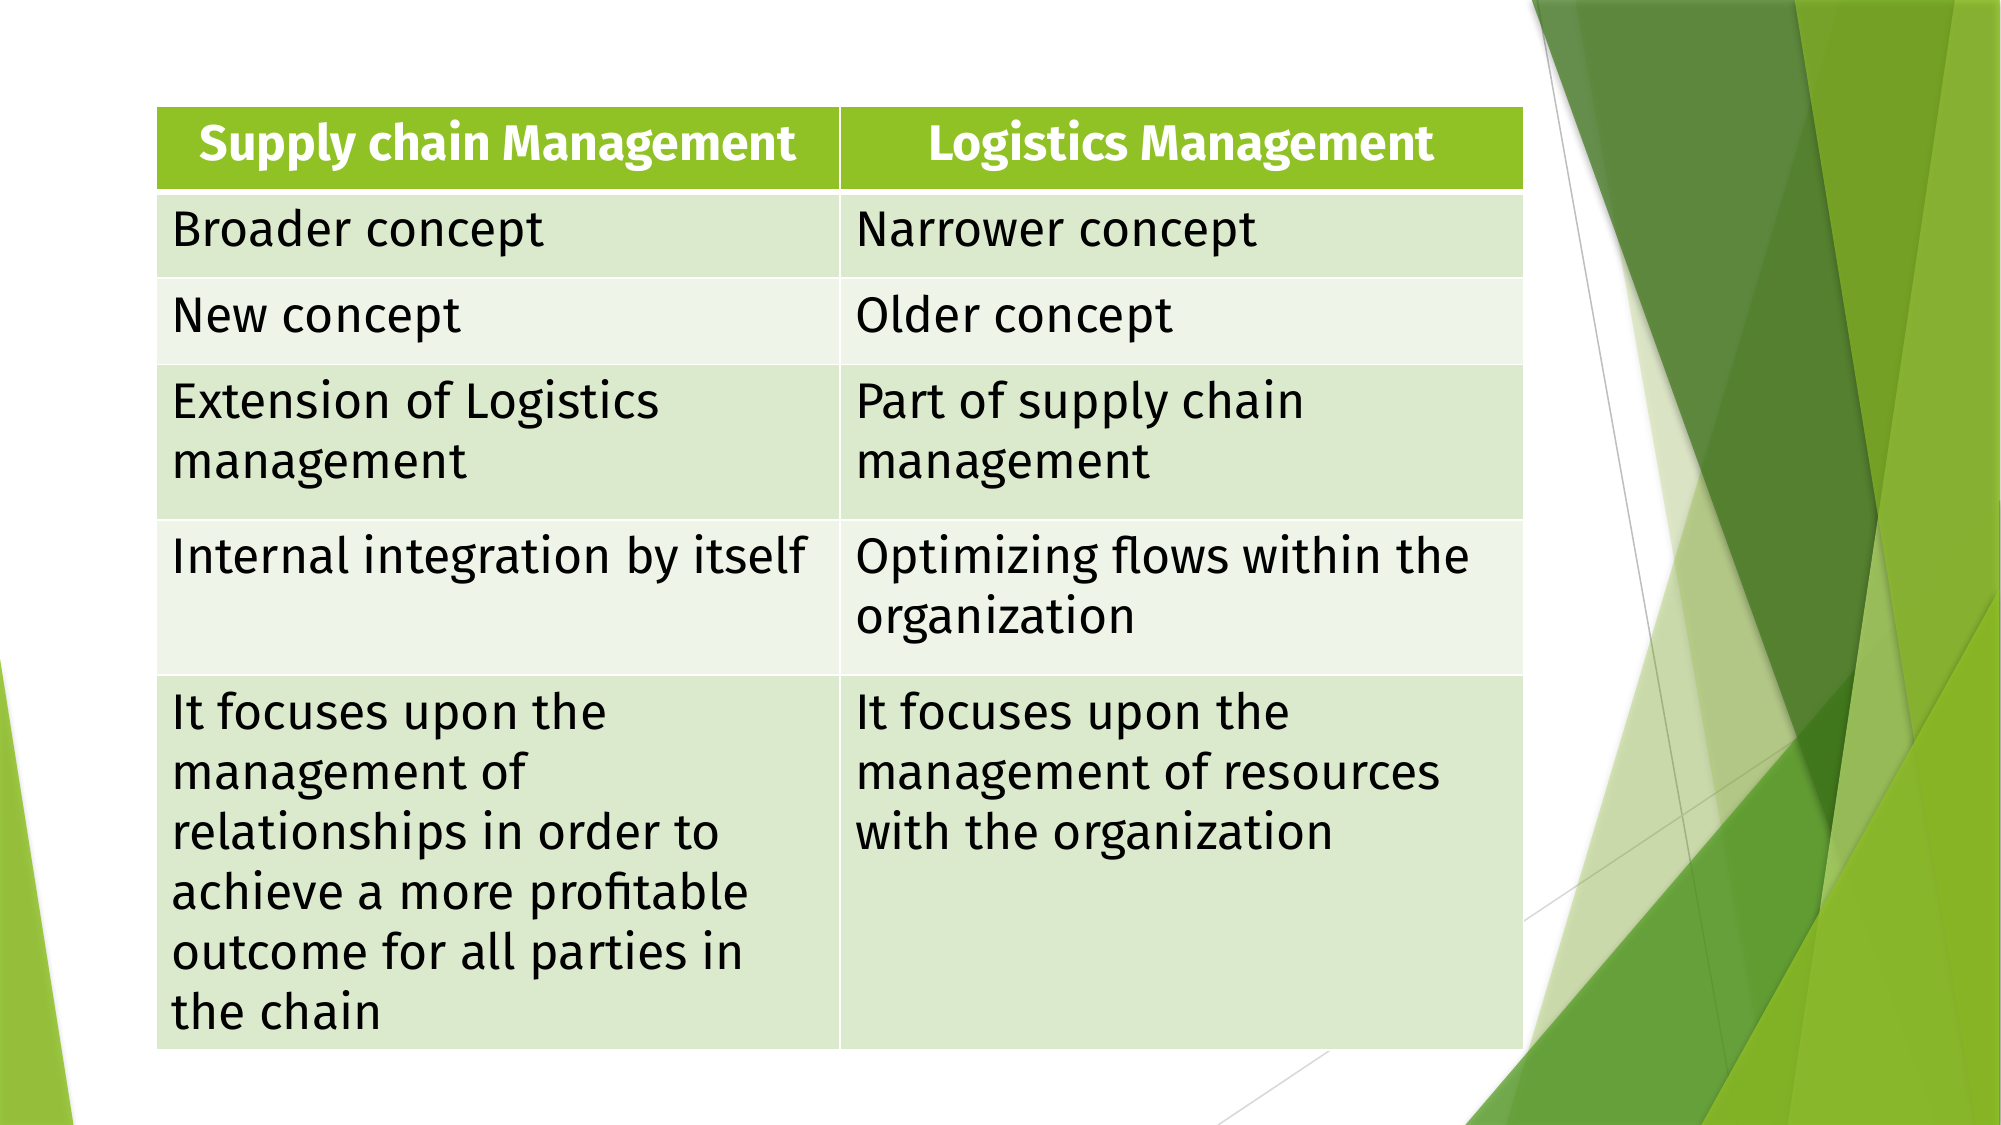

| Supply chain Management | Logistics Management |
| --- | --- |
| Broader concept | Narrower concept |
| New concept | Older concept |
| Extension of Logistics management | Part of supply chain management |
| Internal integration by itself | Optimizing flows within the organization |
| It focuses upon the management of relationships in order to achieve a more profitable outcome for all parties in the chain | It focuses upon the management of resources with the organization |